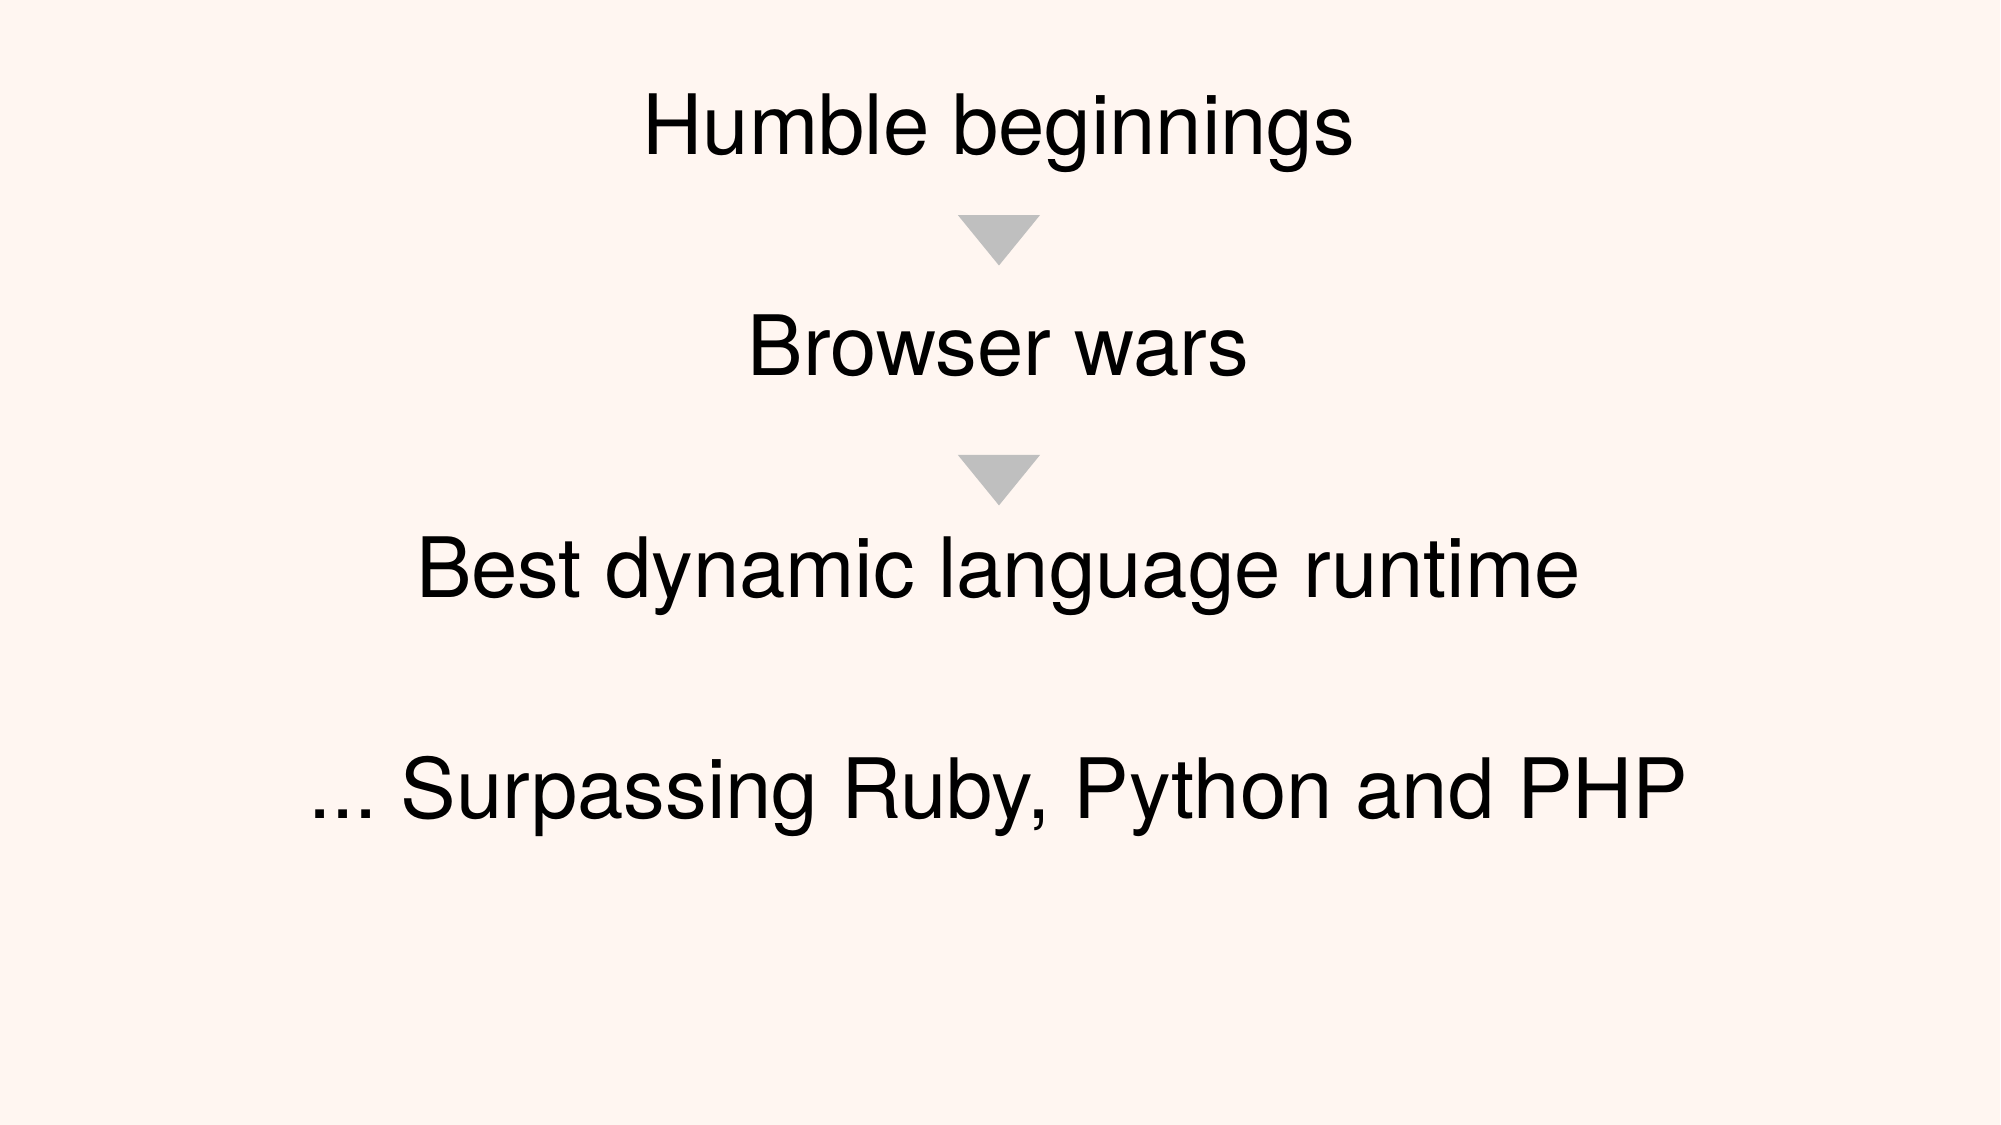

Humble beginnings

Browser wars

Best dynamic language runtime

... Surpassing Ruby, Python and PHP